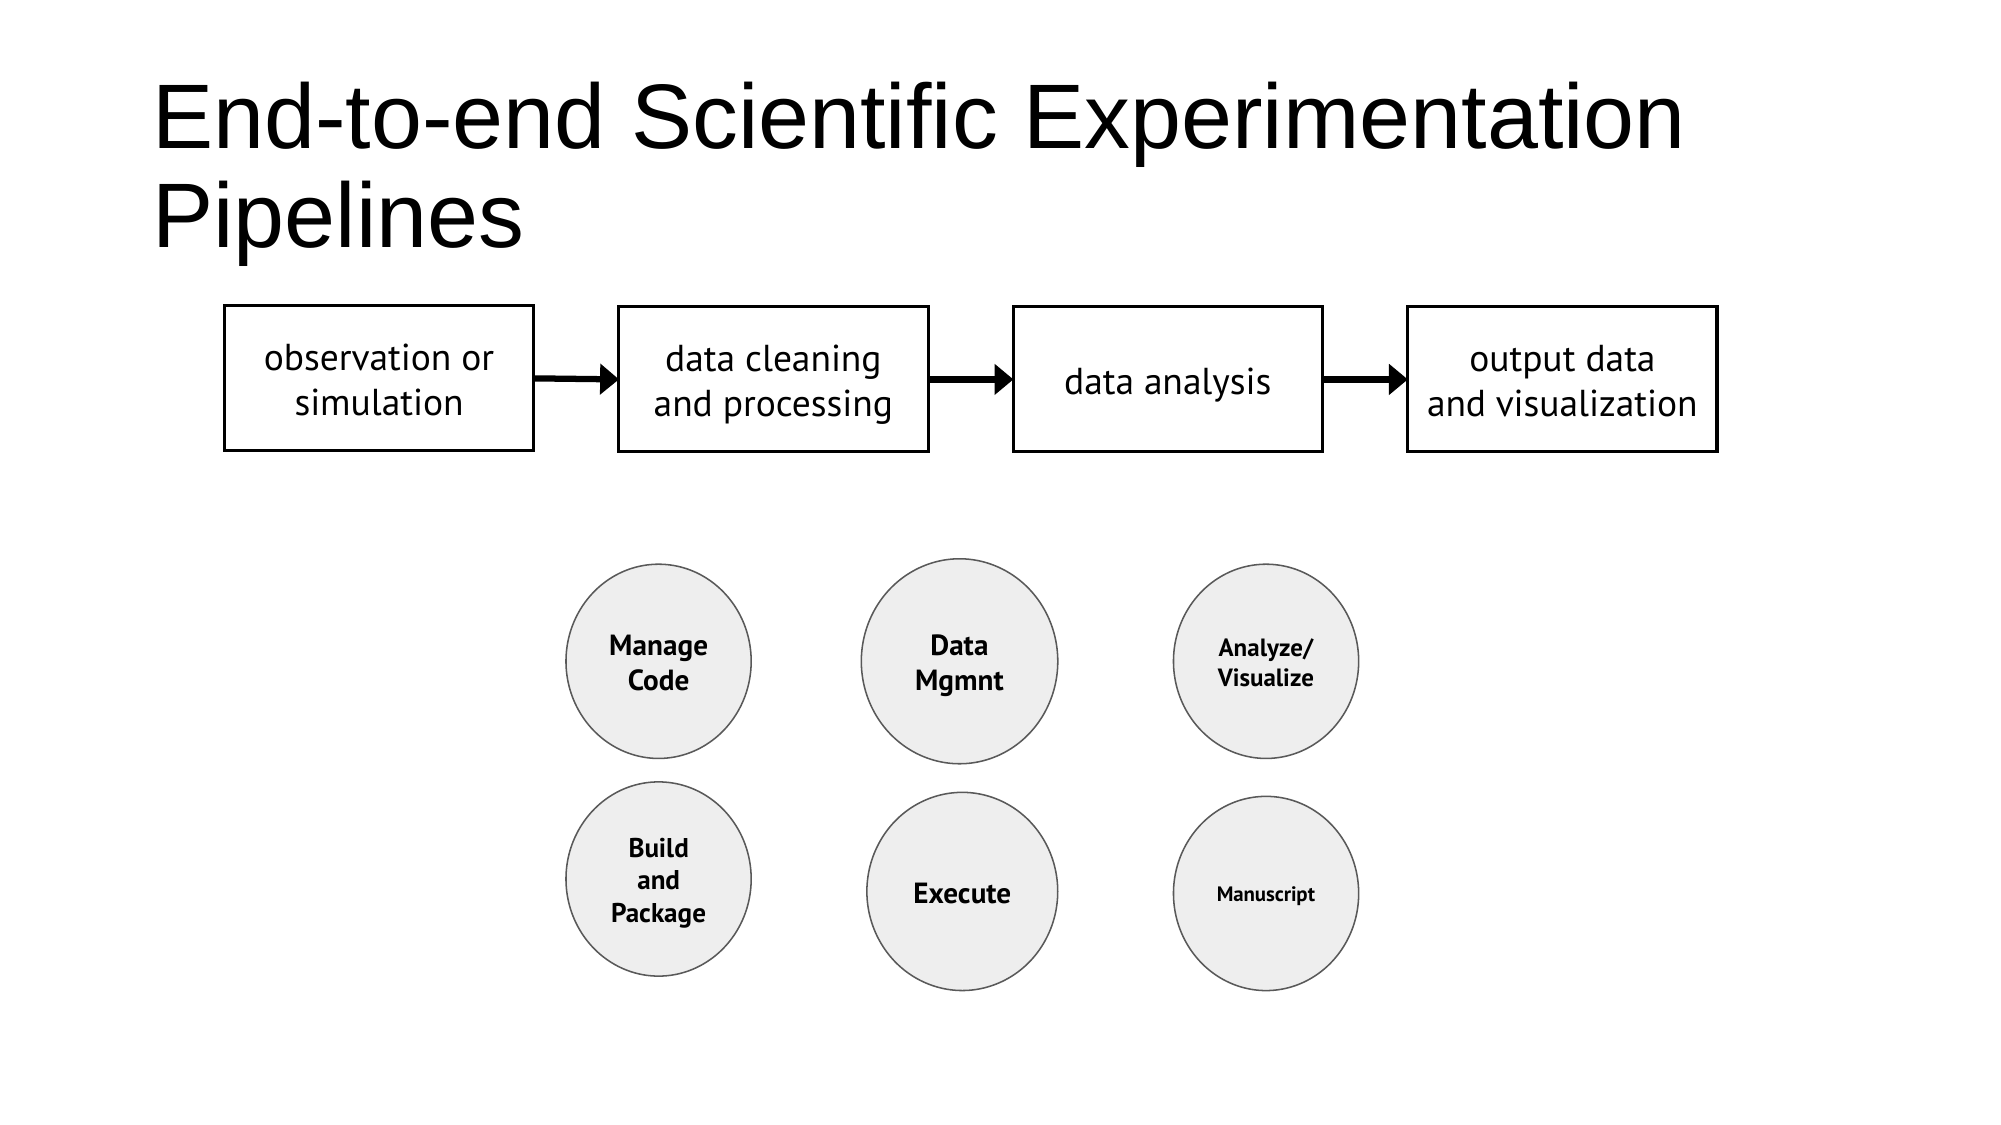

# End-to-end Scientific Experimentation Pipelines
observation or simulation
data cleaning
and processing
data analysis
output data
and visualization
Data Mgmnt
Manage Code
Analyze/
Visualize
Build and Package
Execute
Manuscript